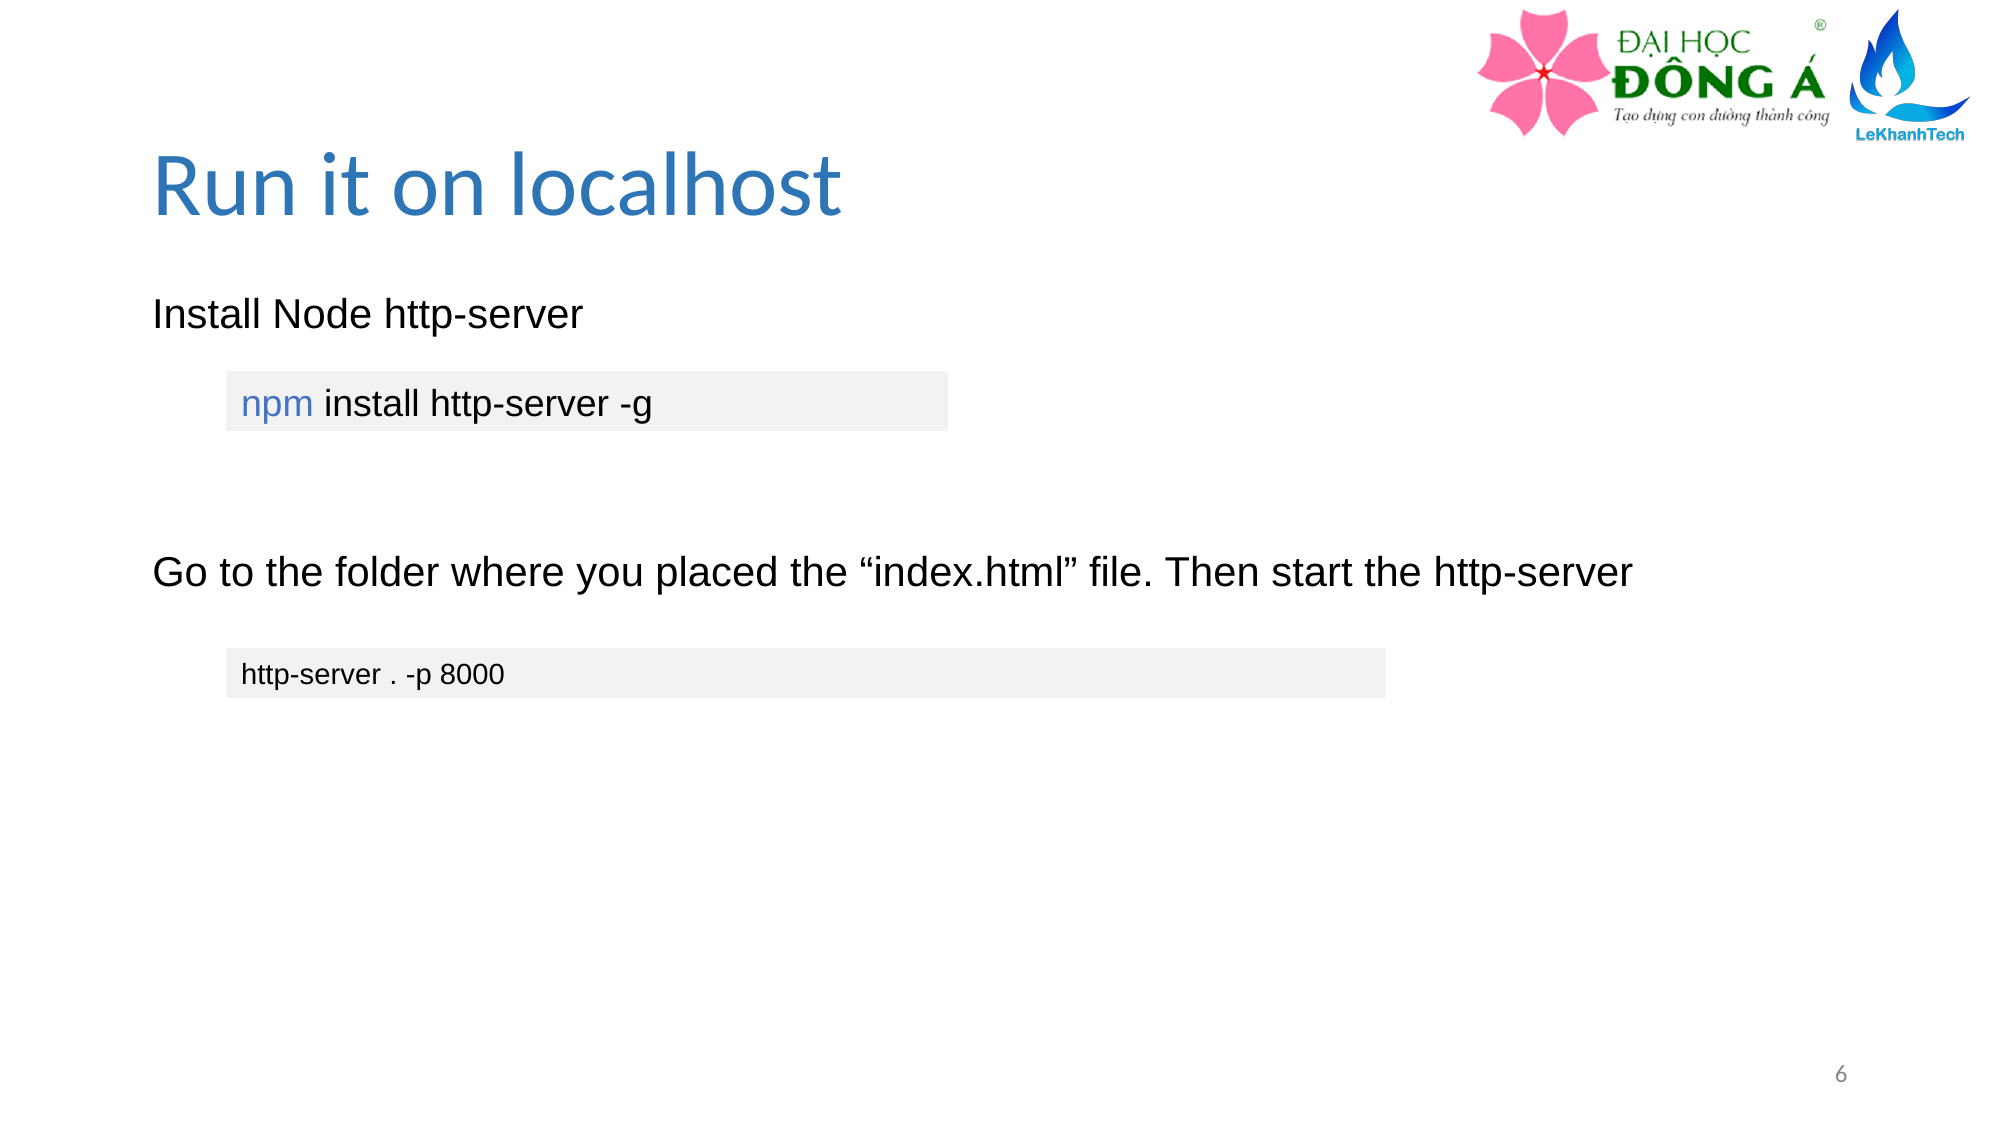

# Run it on localhost
Install Node http-server
npm install http-server -g
Go to the folder where you placed the “index.html” file. Then start the http-server
http-server . -p 8000
6